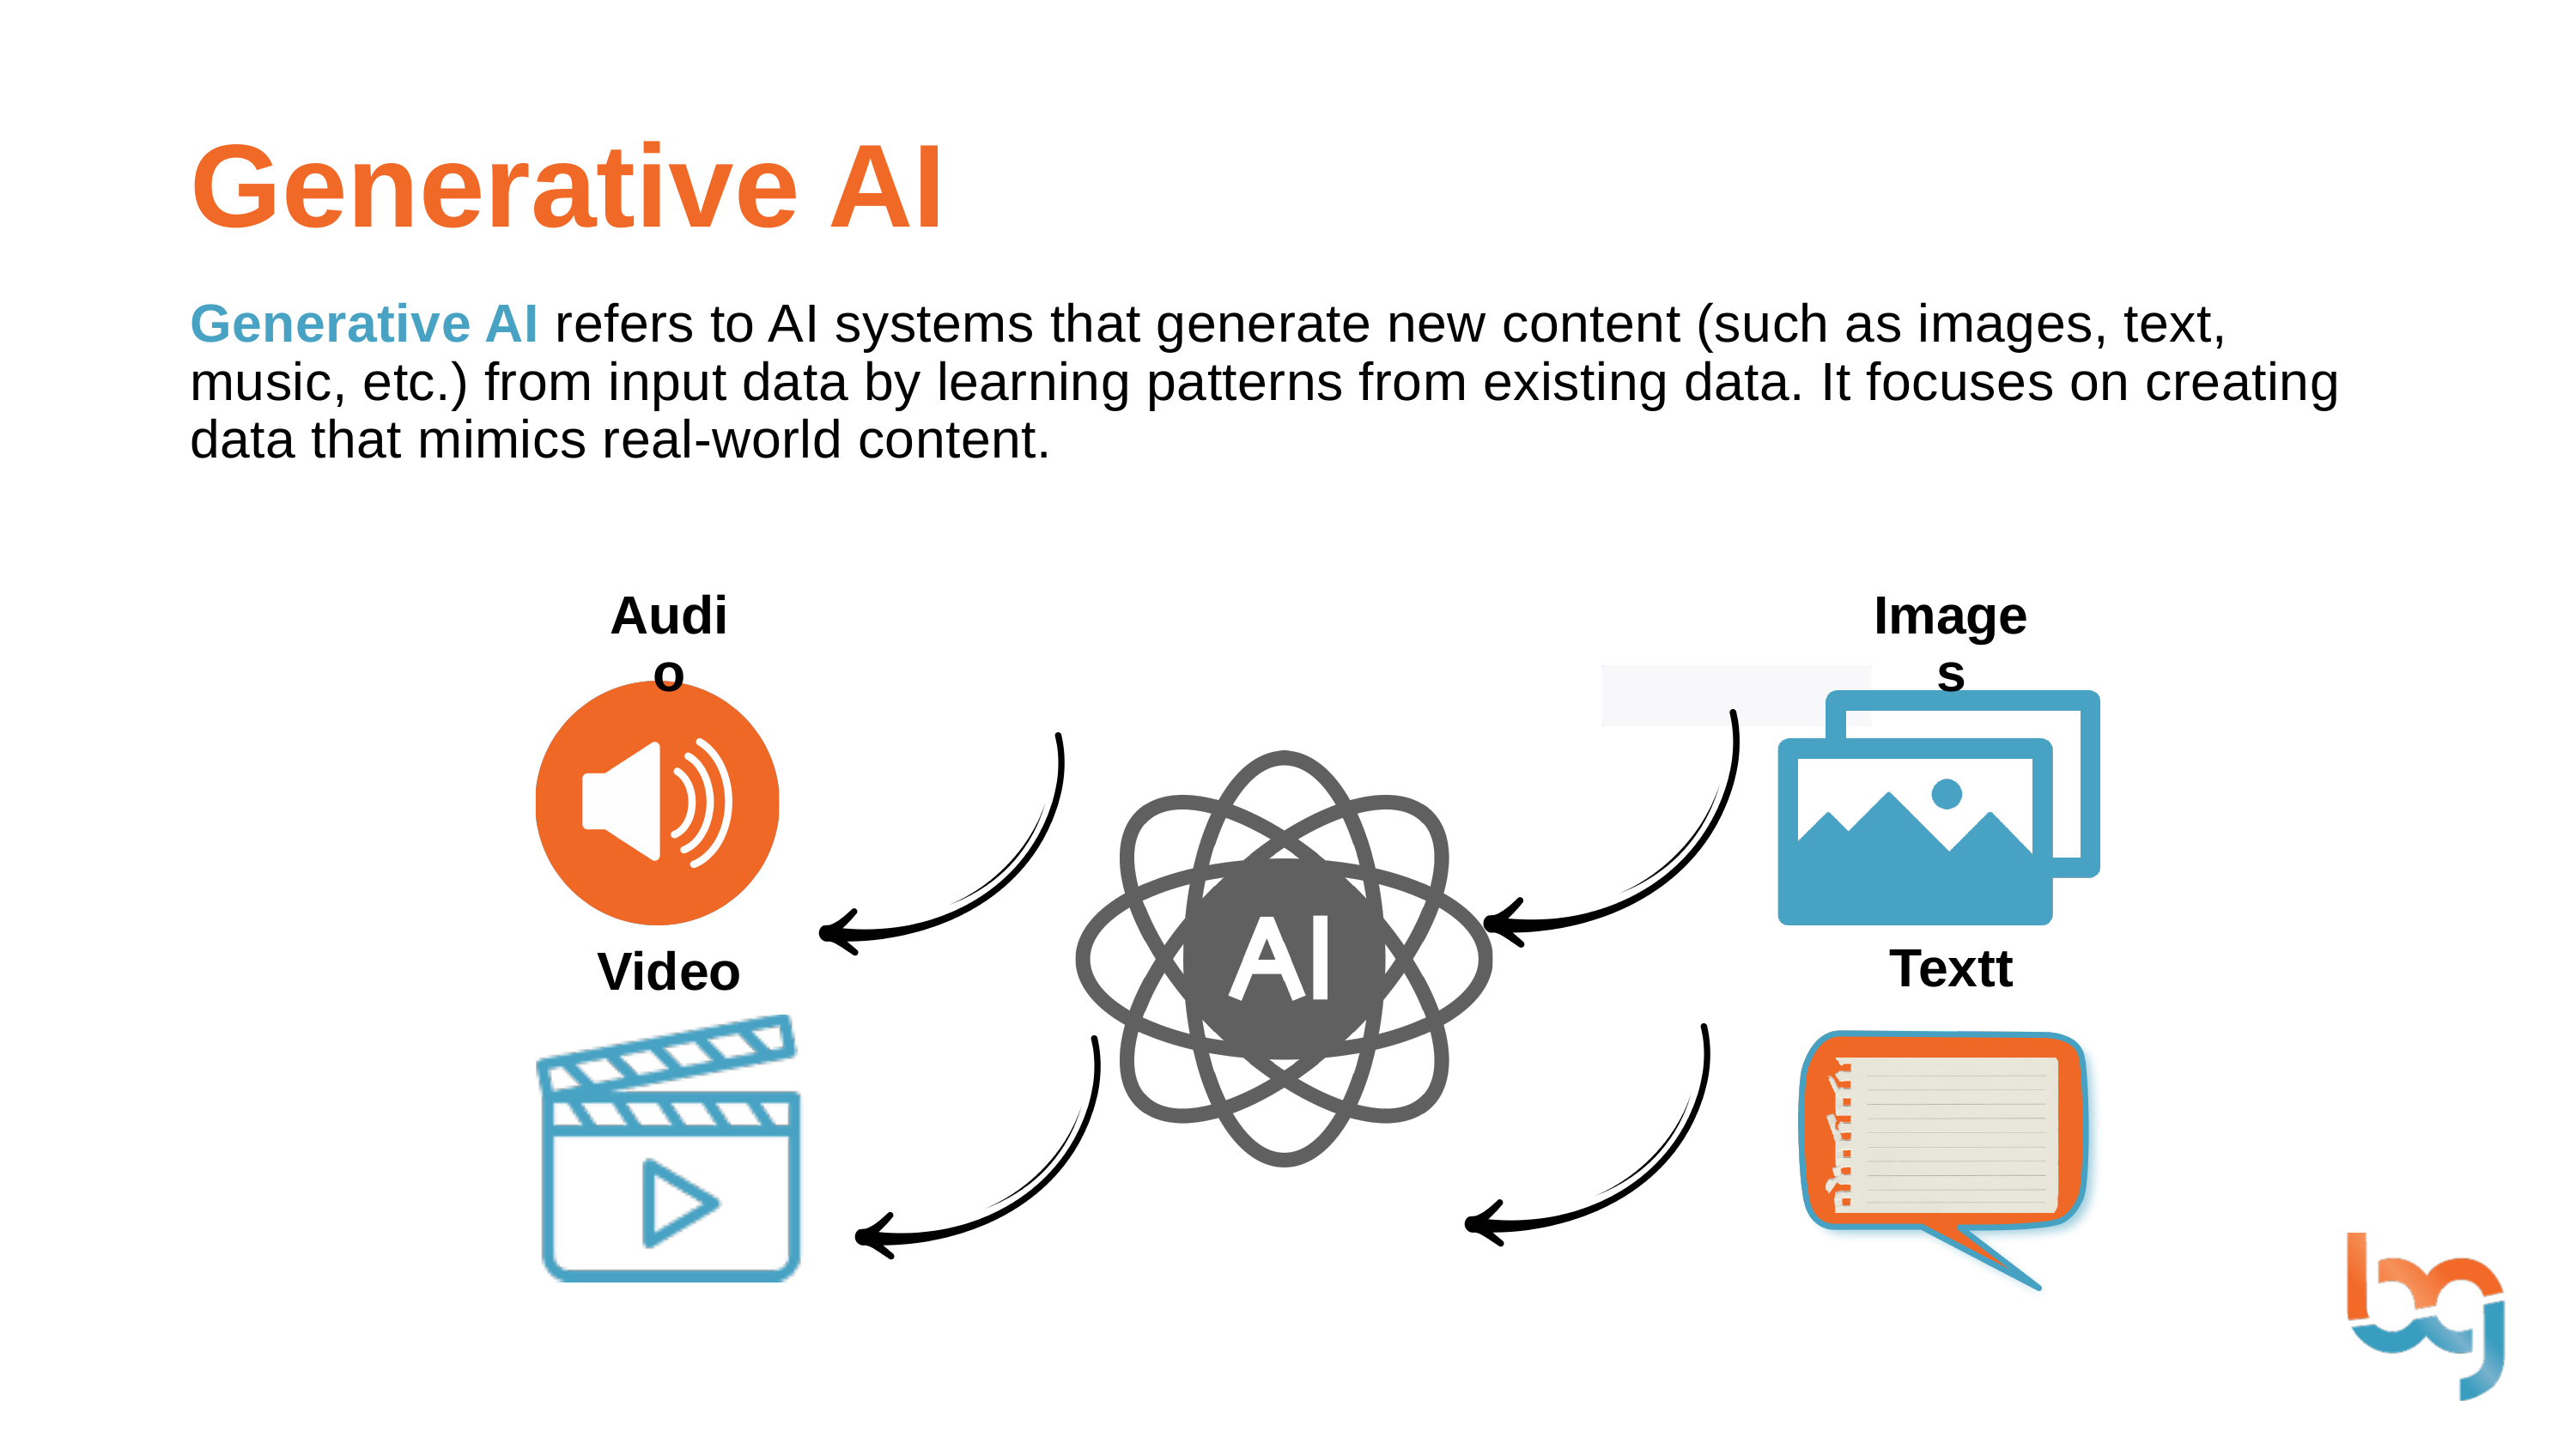

Generative AI
Generative AI refers to AI systems that generate new content (such as images, text, music, etc.) from input data by learning patterns from existing data. It focuses on creating data that mimics real-world content.
Audio
Images

Textt
Video